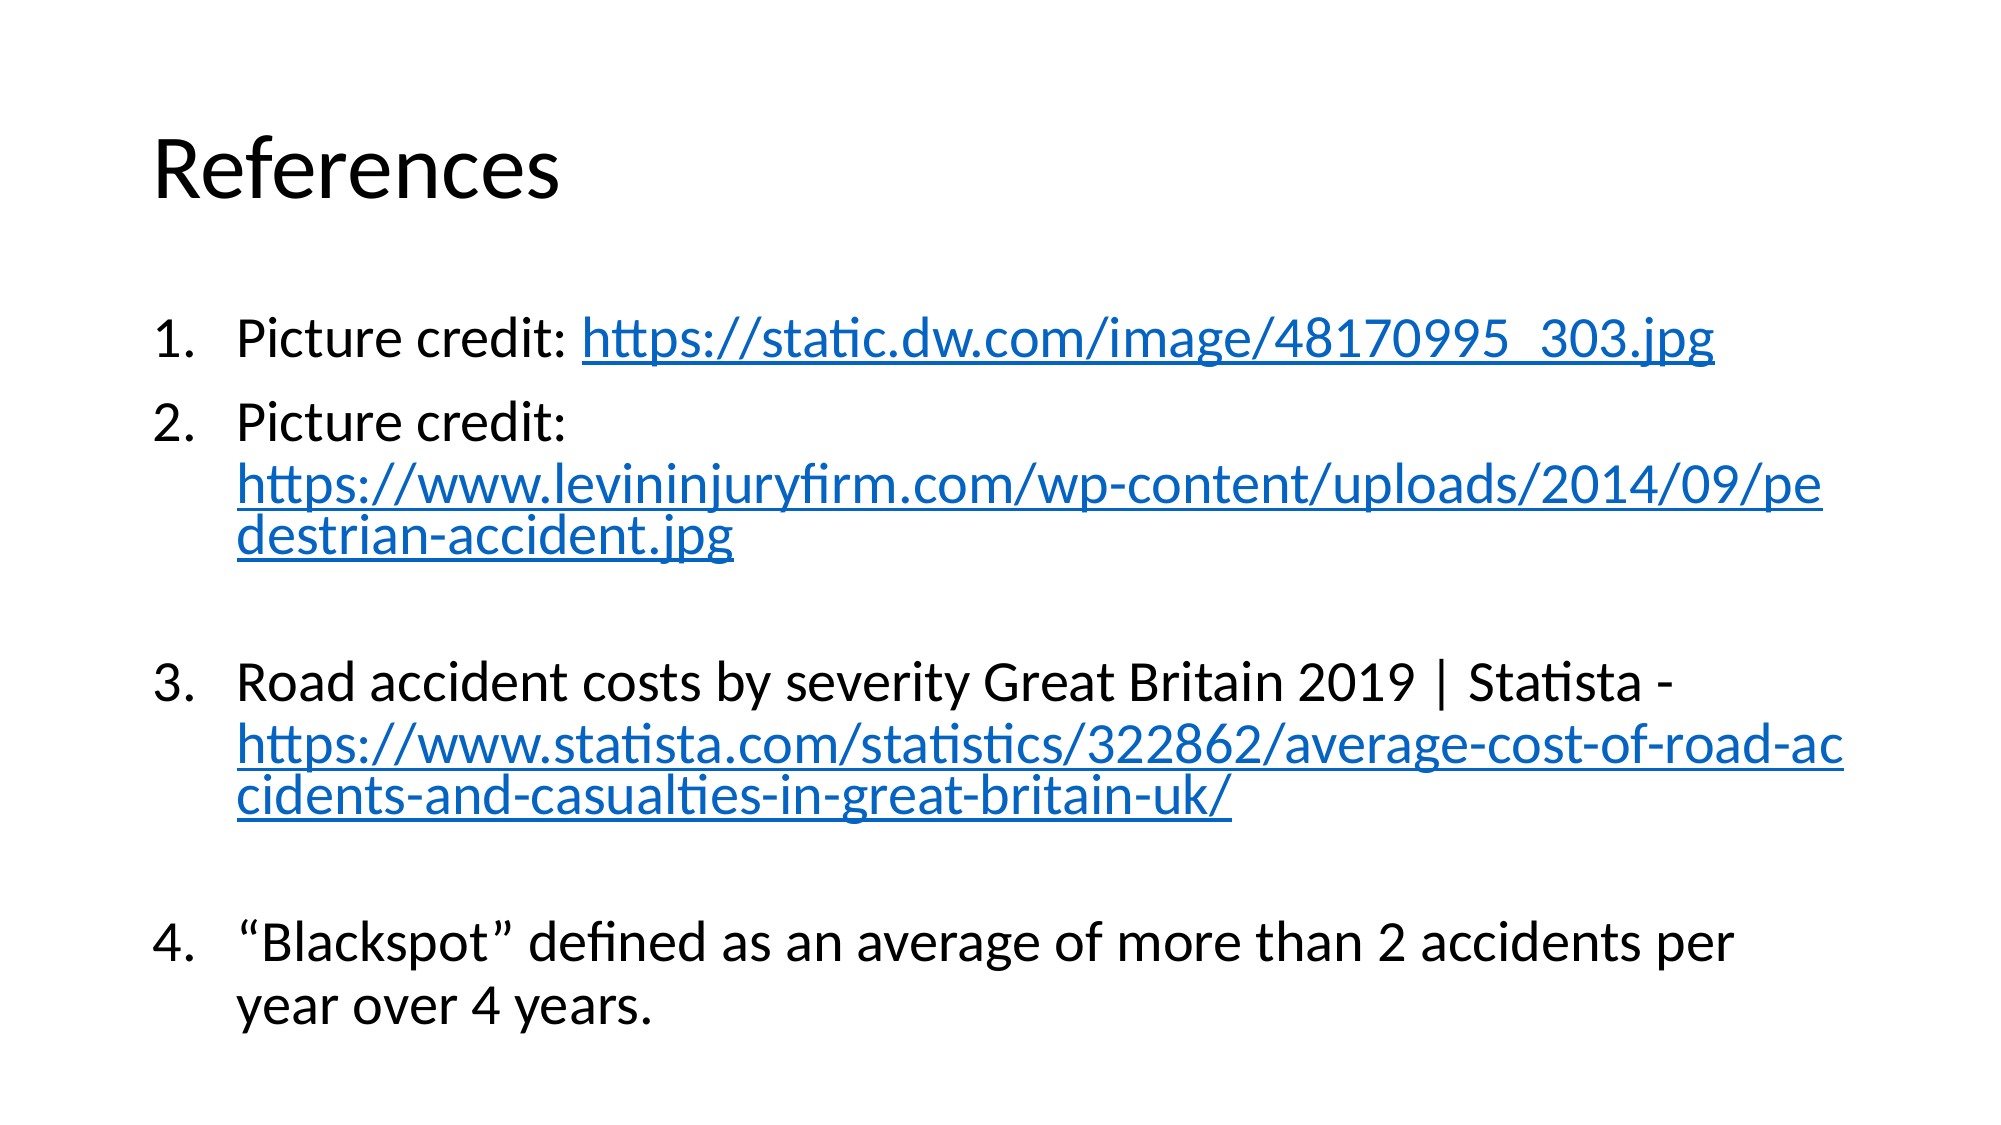

# References
Picture credit: https://static.dw.com/image/48170995_303.jpg
Picture credit: https://www.levininjuryfirm.com/wp-content/uploads/2014/09/pedestrian-accident.jpg
Road accident costs by severity Great Britain 2019 | Statista - https://www.statista.com/statistics/322862/average-cost-of-road-accidents-and-casualties-in-great-britain-uk/
“Blackspot” defined as an average of more than 2 accidents per year over 4 years.